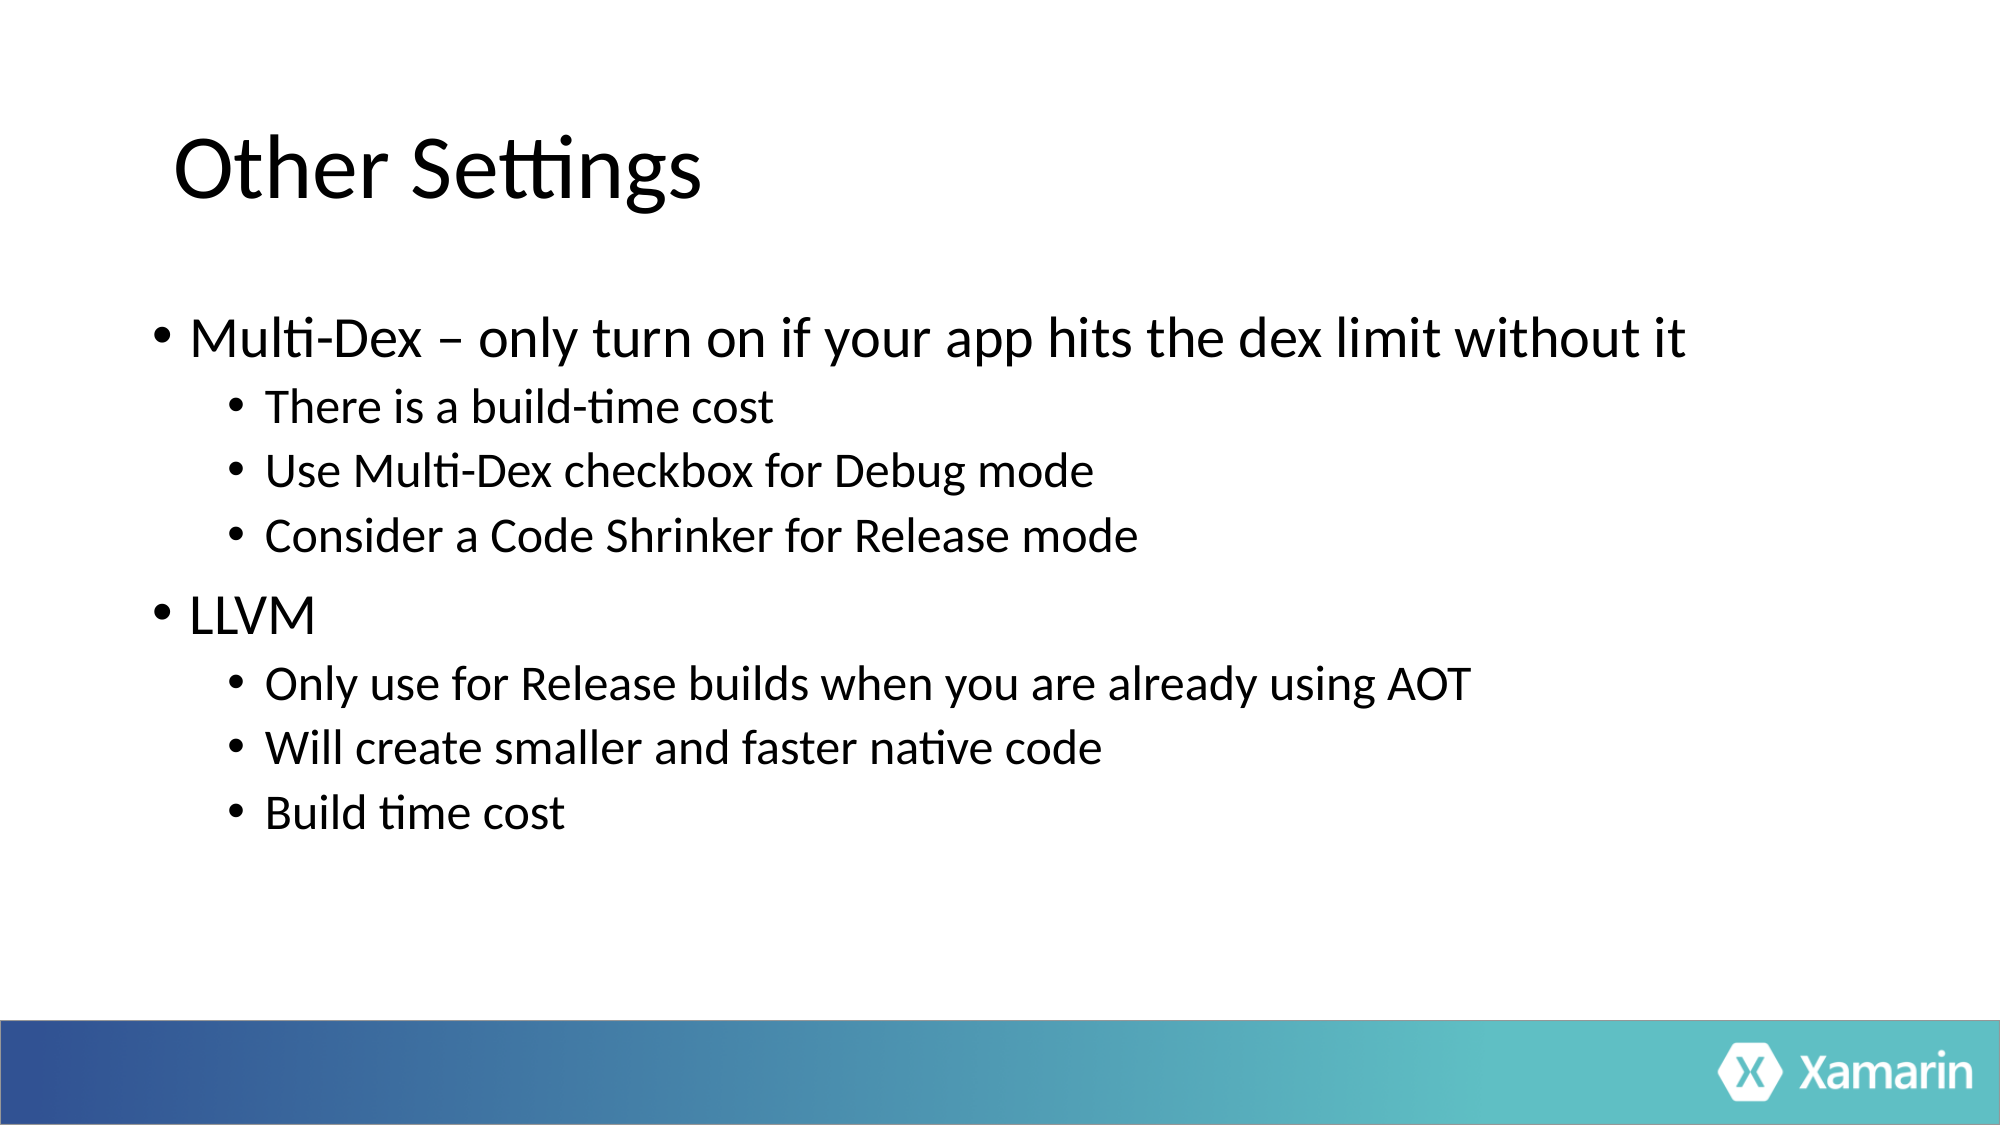

# Other Settings
Multi-Dex – only turn on if your app hits the dex limit without it
There is a build-time cost
Use Multi-Dex checkbox for Debug mode
Consider a Code Shrinker for Release mode
LLVM
Only use for Release builds when you are already using AOT
Will create smaller and faster native code
Build time cost